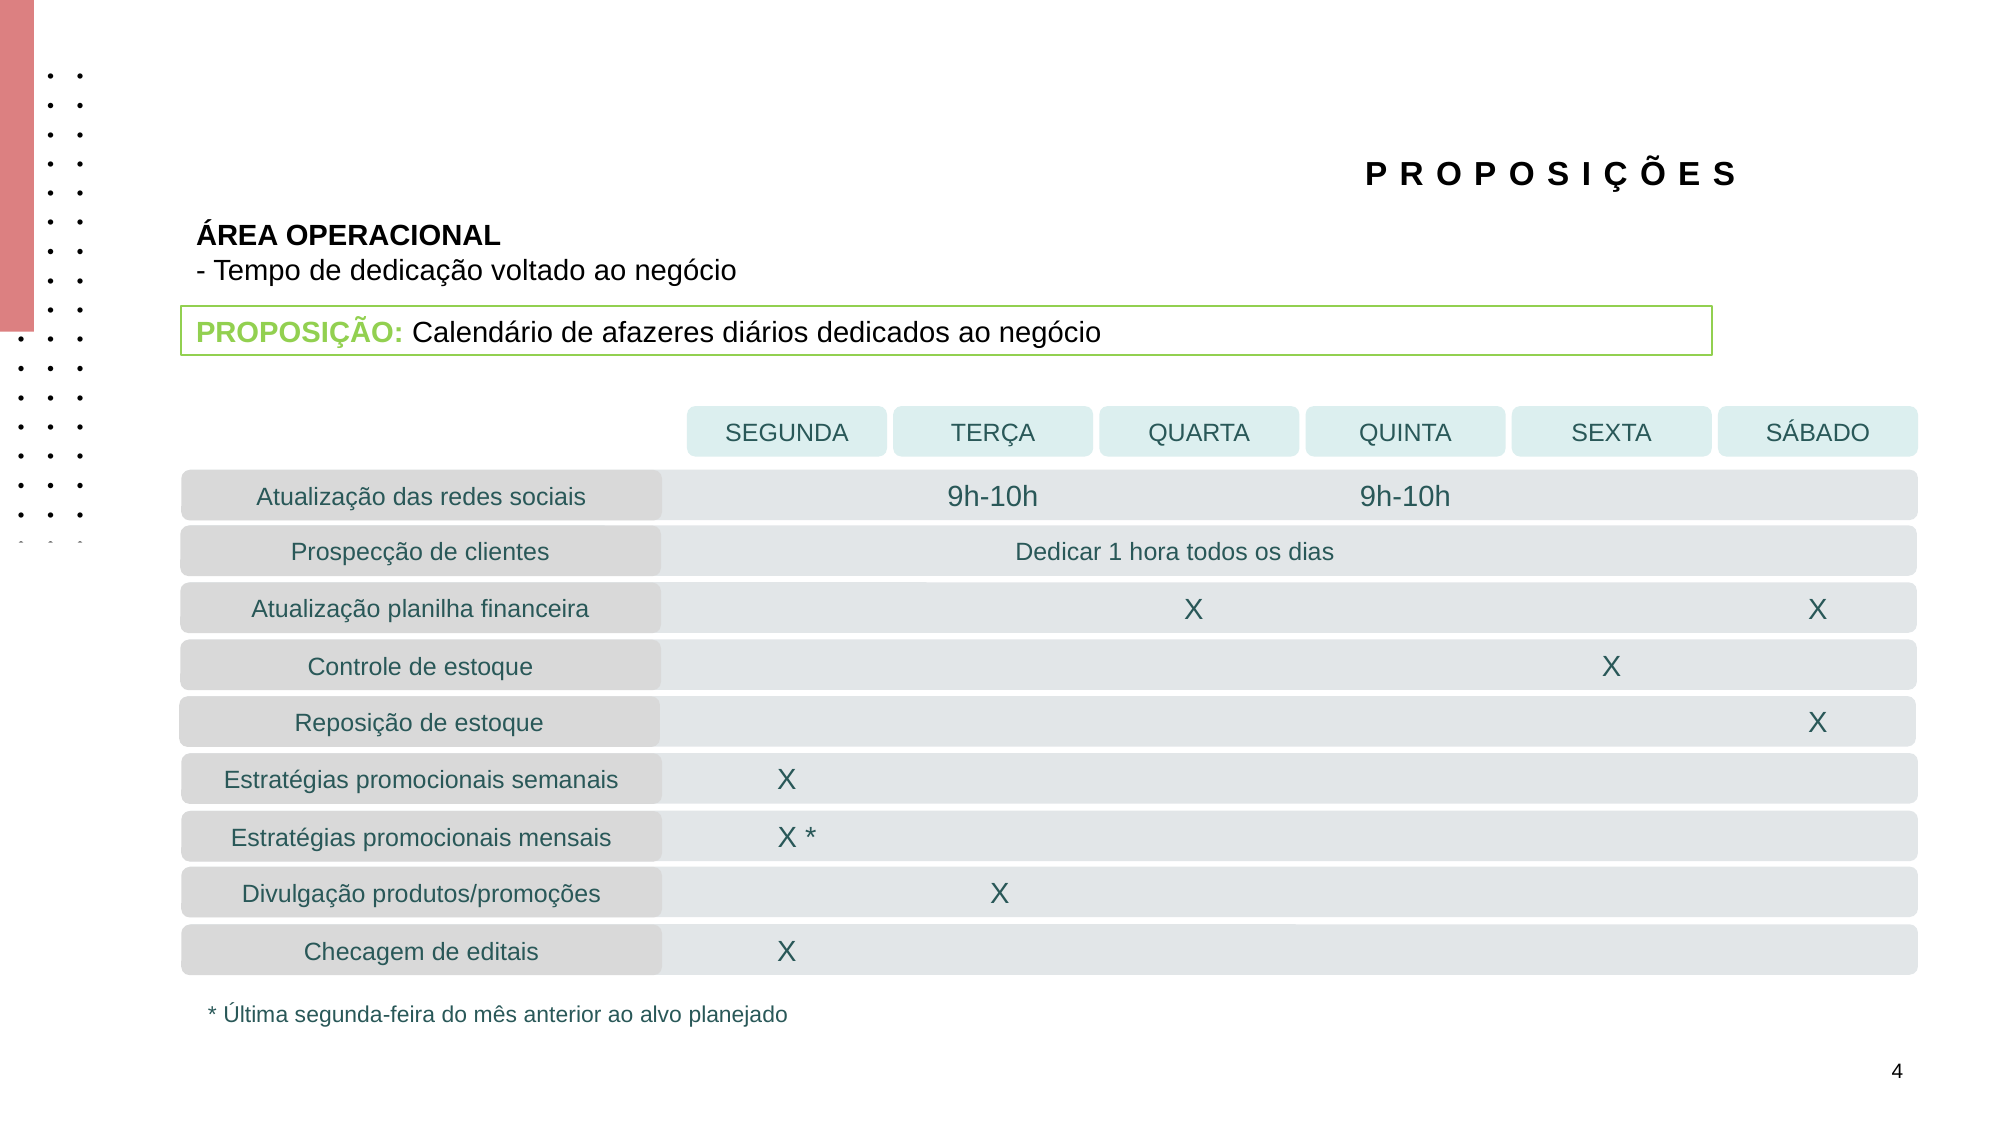

PROPOSIÇÕES
ÁREA OPERACIONAL
- Tempo de dedicação voltado ao negócio
PROPOSIÇÃO: Calendário de afazeres diários dedicados ao negócio
SEGUNDA
TERÇA
QUARTA
QUINTA
SEXTA
SÁBADO

Atualização das redes sociais
9h-10h
9h-10h
                                    Dedicar 1 hora todos os dias
Prospecção de clientes

Atualização planilha financeira
X
X

Controle de estoque
X

Reposição de estoque
X

Estratégias promocionais semanais
X

Estratégias promocionais mensais
X *

Divulgação produtos/promoções
X

Checagem de editais
X
* Última segunda-feira do mês anterior ao alvo planejado
4